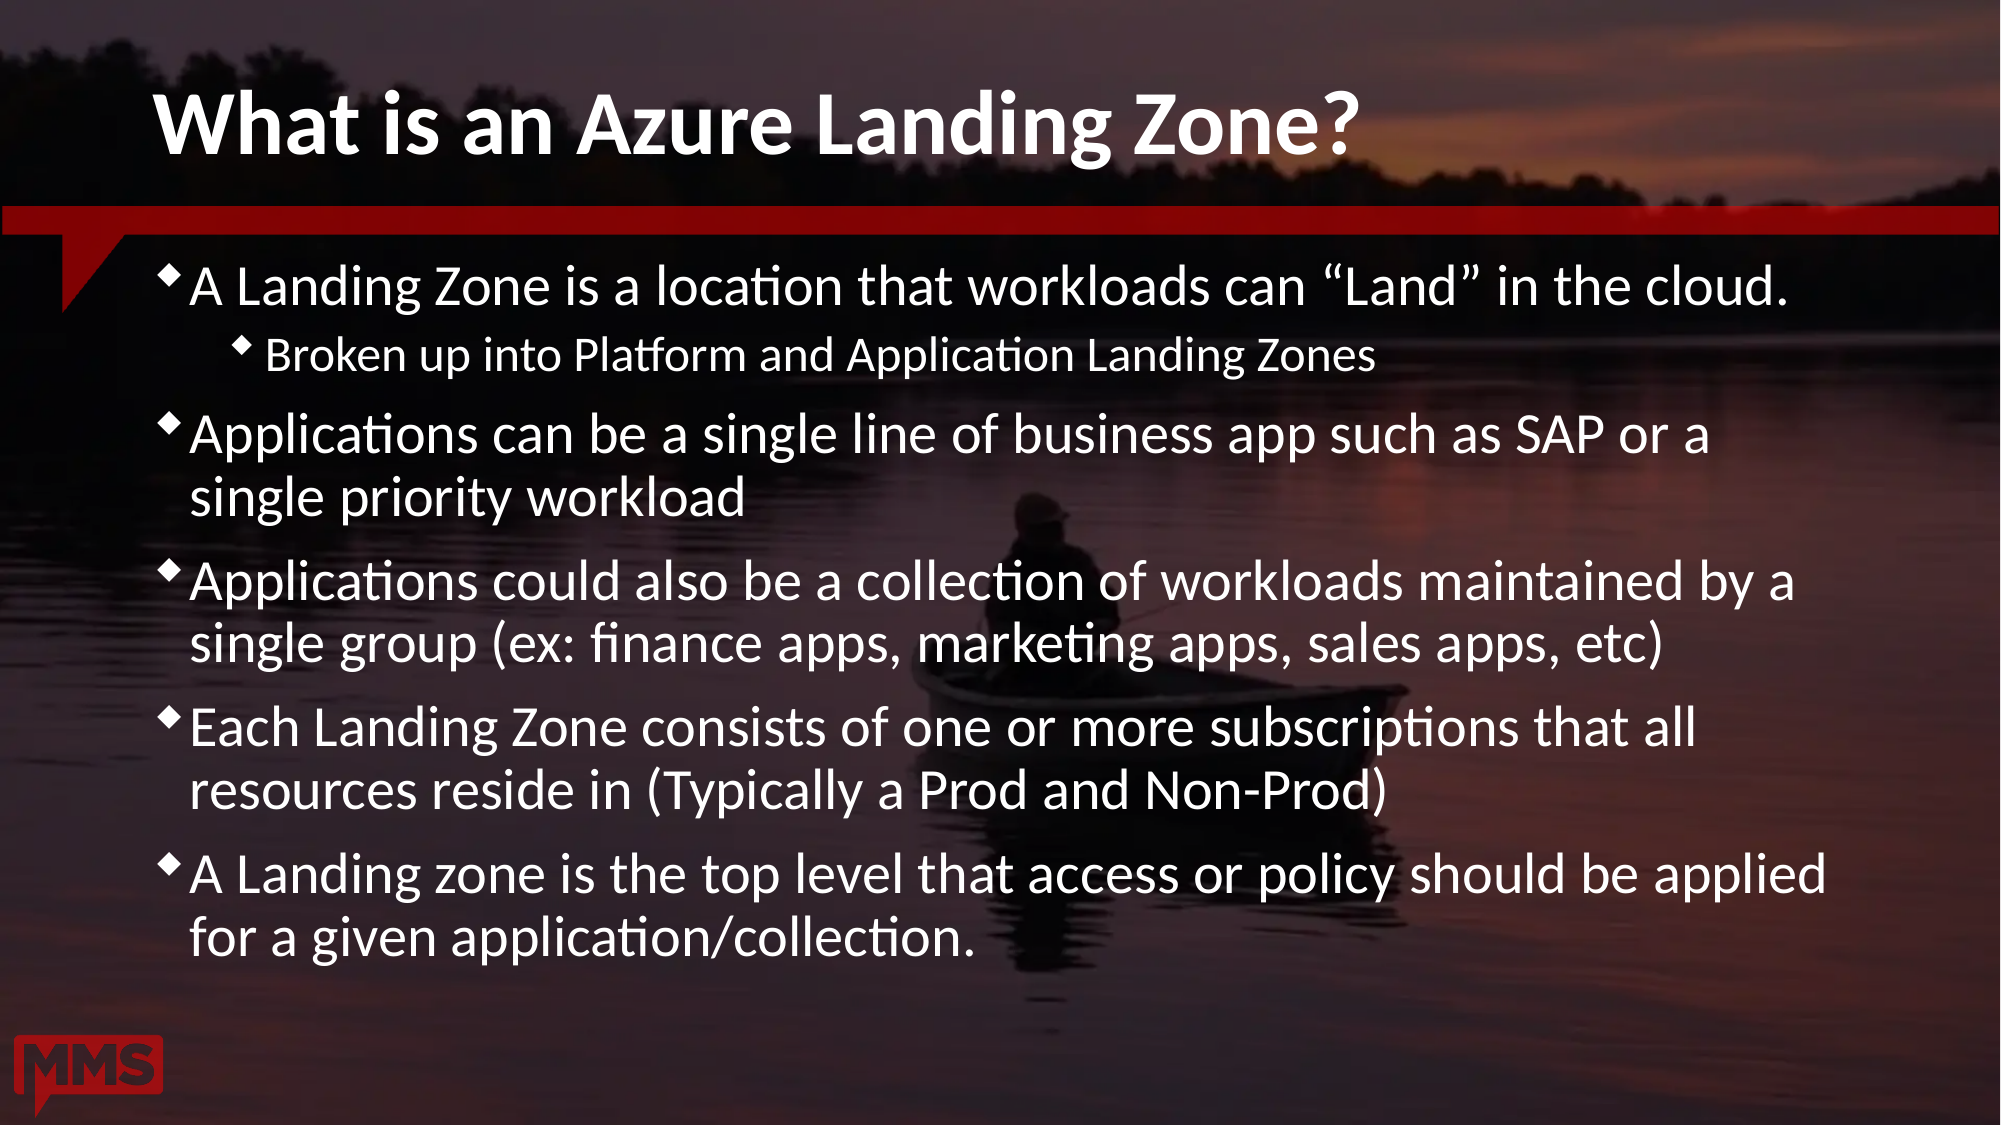

# What is an Azure Landing Zone?
A Landing Zone is a location that workloads can “Land” in the cloud.
Broken up into Platform and Application Landing Zones
Applications can be a single line of business app such as SAP or a single priority workload
Applications could also be a collection of workloads maintained by a single group (ex: finance apps, marketing apps, sales apps, etc)
Each Landing Zone consists of one or more subscriptions that all resources reside in (Typically a Prod and Non-Prod)
A Landing zone is the top level that access or policy should be applied for a given application/collection.